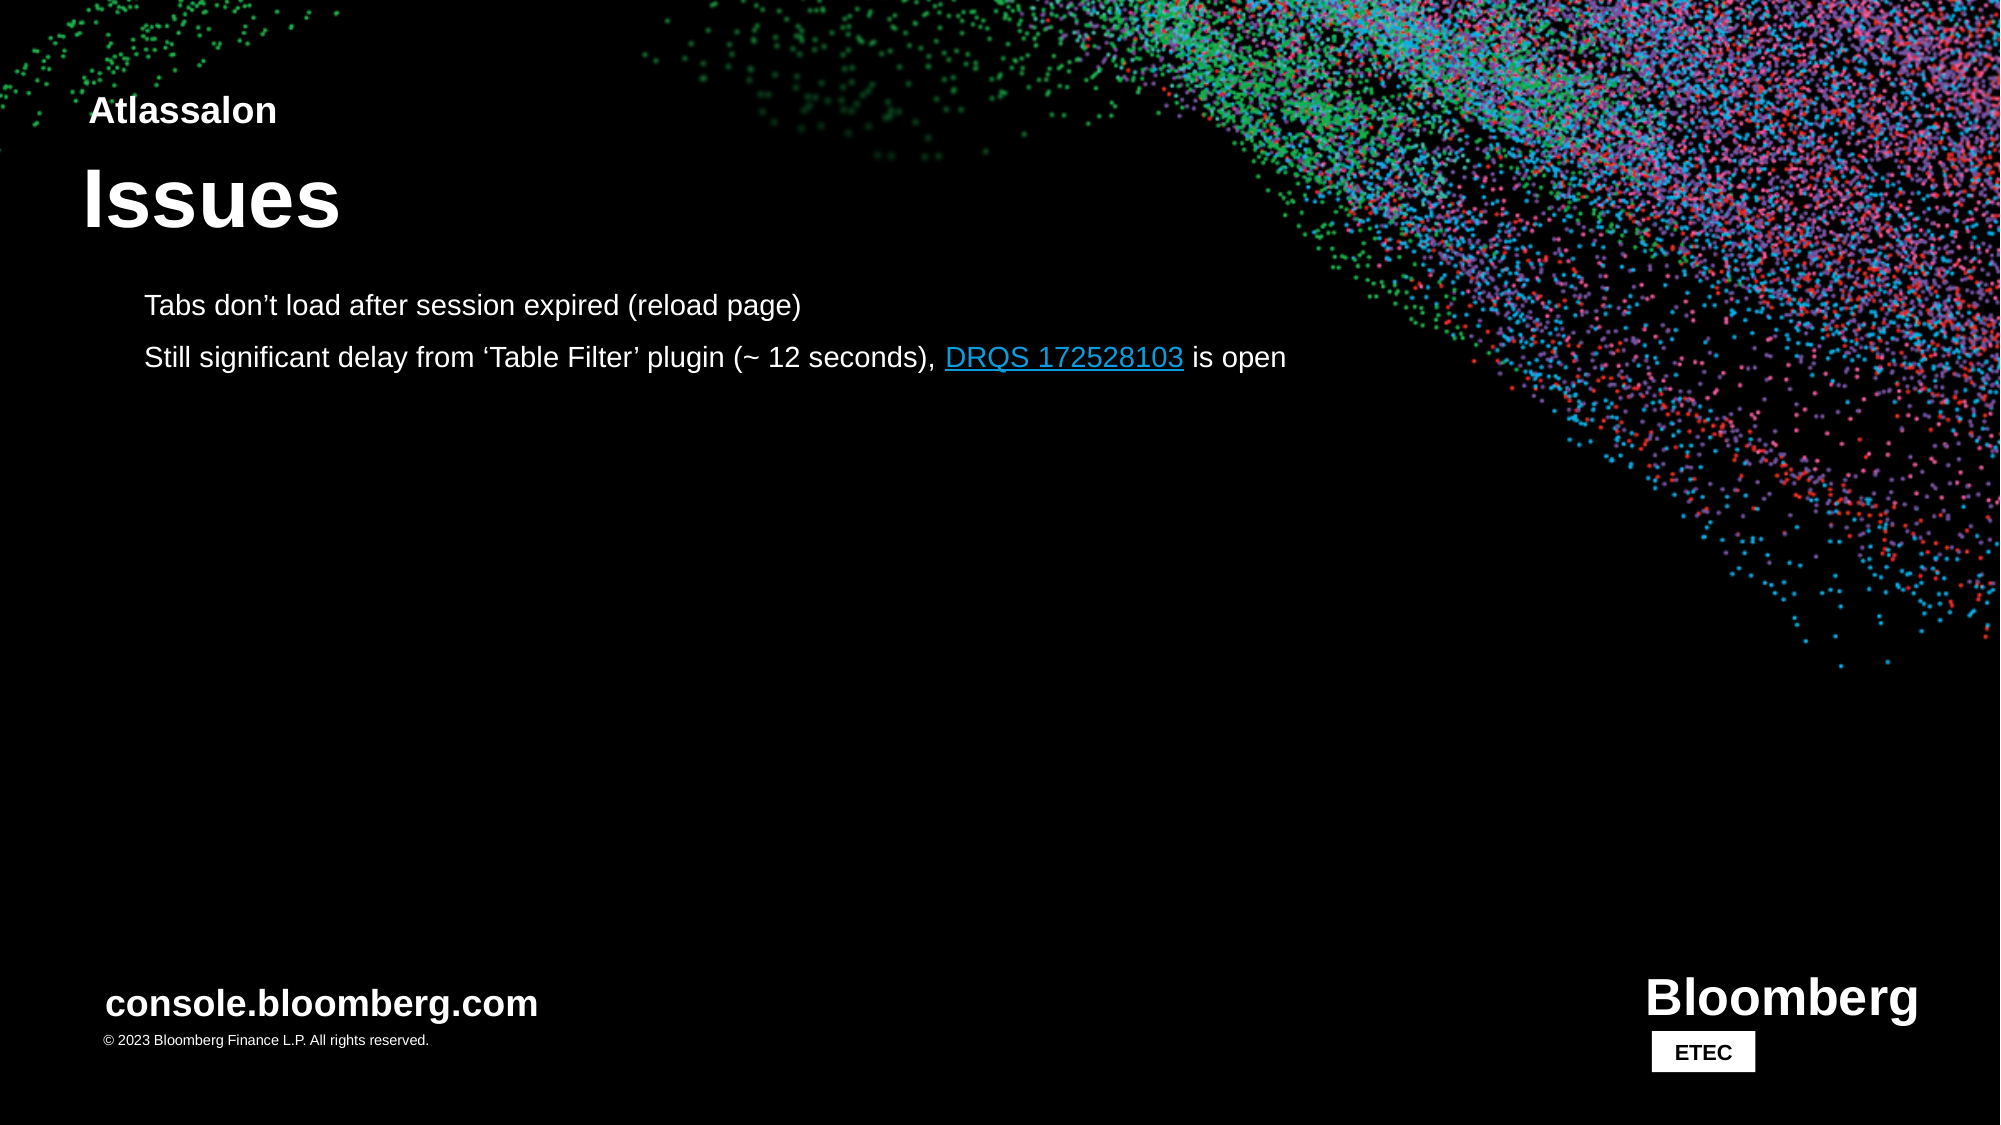

Atlassalon
Issues
Tabs don’t load after session expired (reload page)
Still significant delay from ‘Table Filter’ plugin (~ 12 seconds), DRQS 172528103 is open